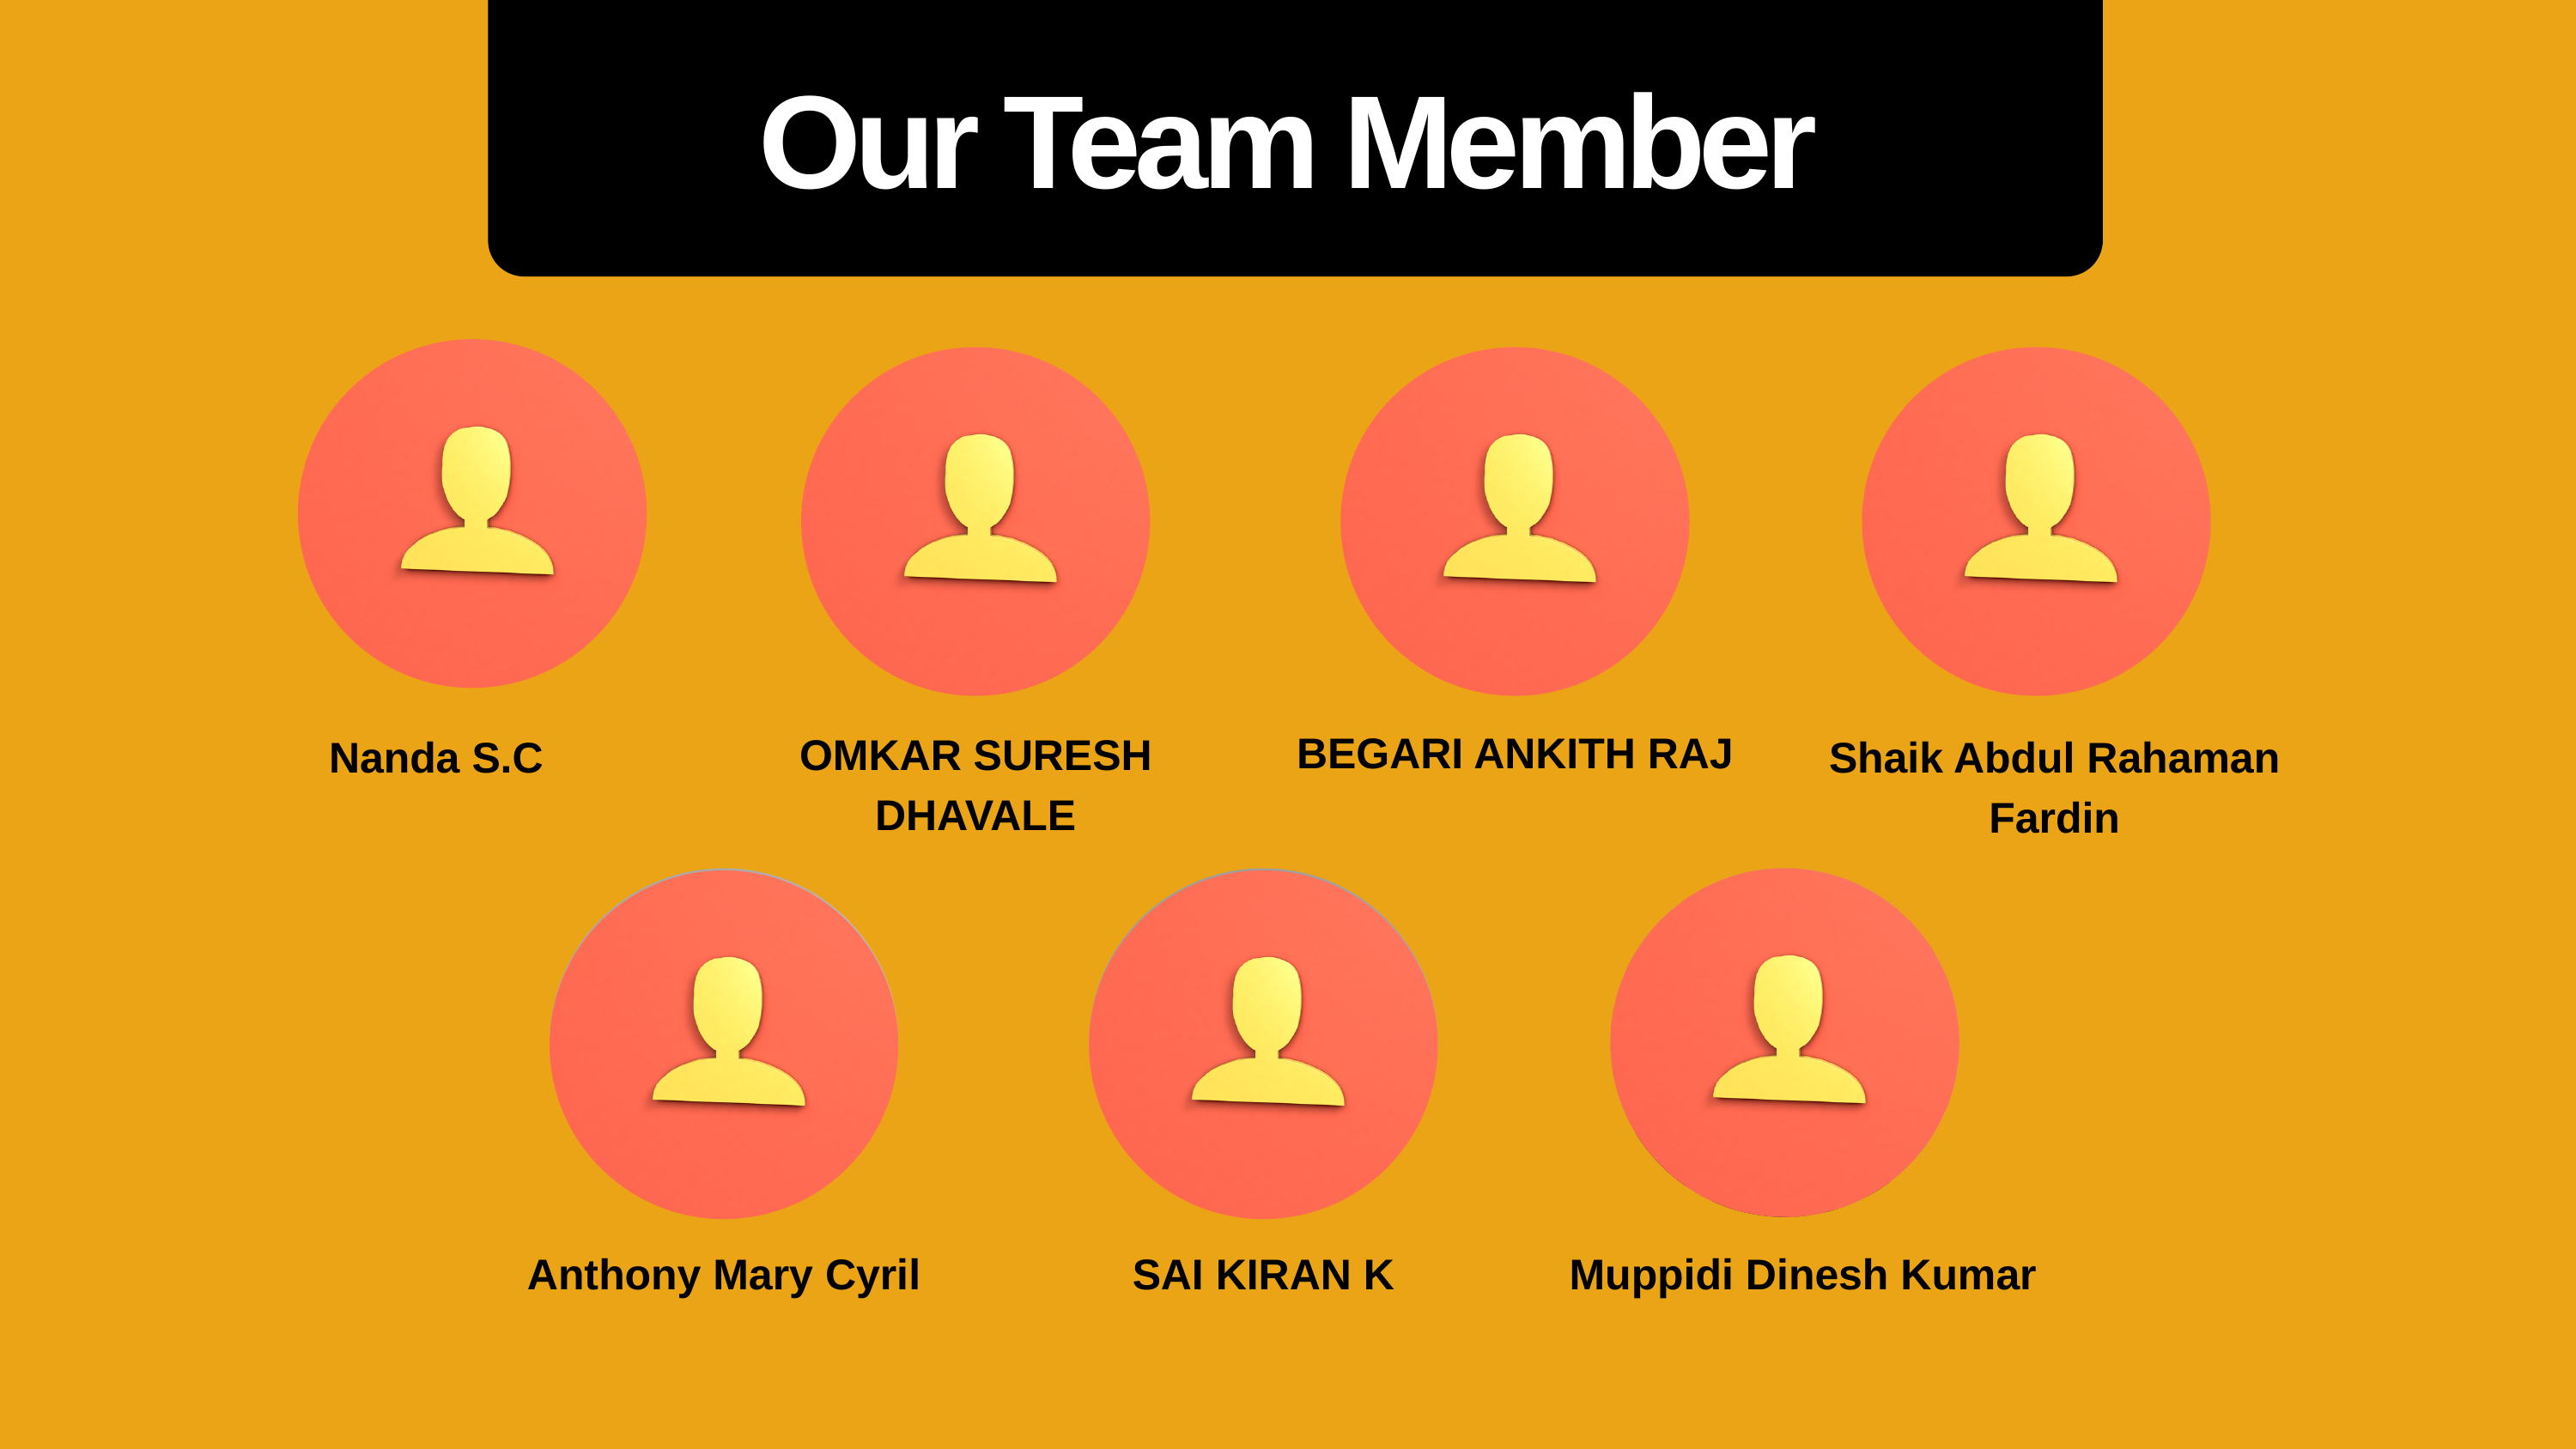

Our Team Member

BEGARI ANKITH RAJ
OMKAR SURESH DHAVALE
Nanda S.C
Shaik Abdul Rahaman Fardin

Anthony Mary Cyril
SAI KIRAN K
Muppidi Dinesh Kumar